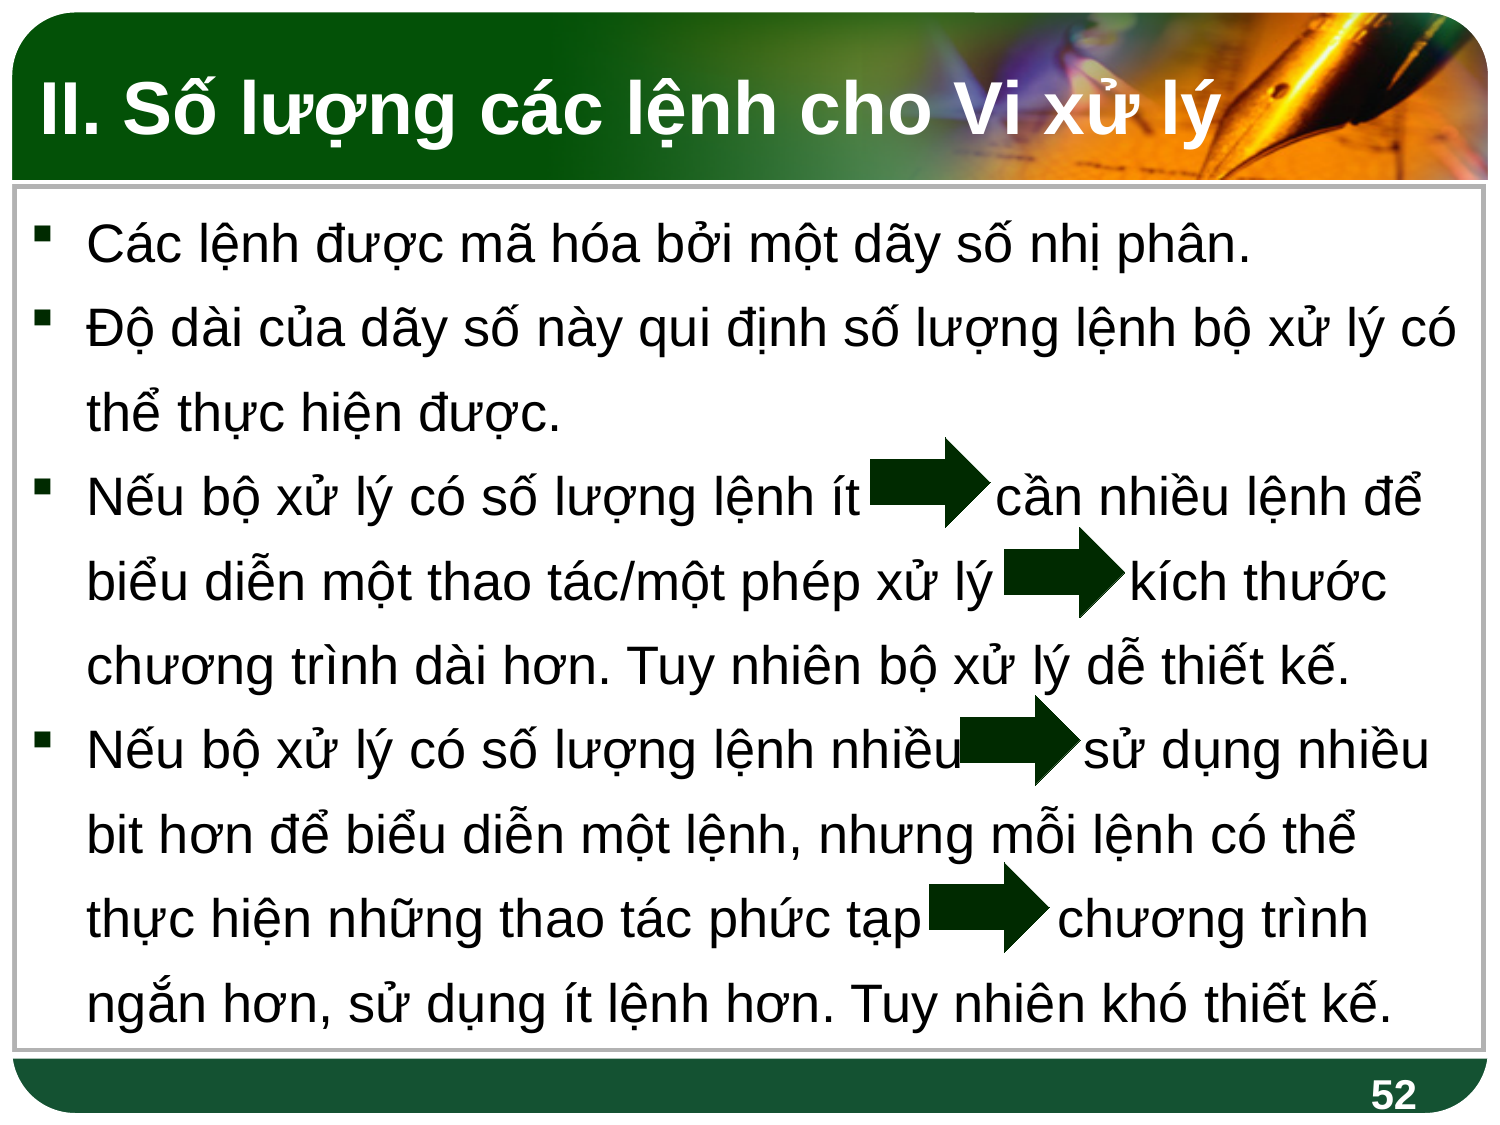

II. Số lượng các lệnh cho Vi xử lý
Các lệnh được mã hóa bởi một dãy số nhị phân.
Độ dài của dãy số này qui định số lượng lệnh bộ xử lý có thể thực hiện được.
Nếu bộ xử lý có số lượng lệnh ít         cần nhiều lệnh để biểu diễn một thao tác/một phép xử lý         kích thước chương trình dài hơn. Tuy nhiên bộ xử lý dễ thiết kế.
Nếu bộ xử lý có số lượng lệnh nhiều        sử dụng nhiều bit hơn để biểu diễn một lệnh, nhưng mỗi lệnh có thể thực hiện những thao tác phức tạp         chương trình ngắn hơn, sử dụng ít lệnh hơn. Tuy nhiên khó thiết kế.